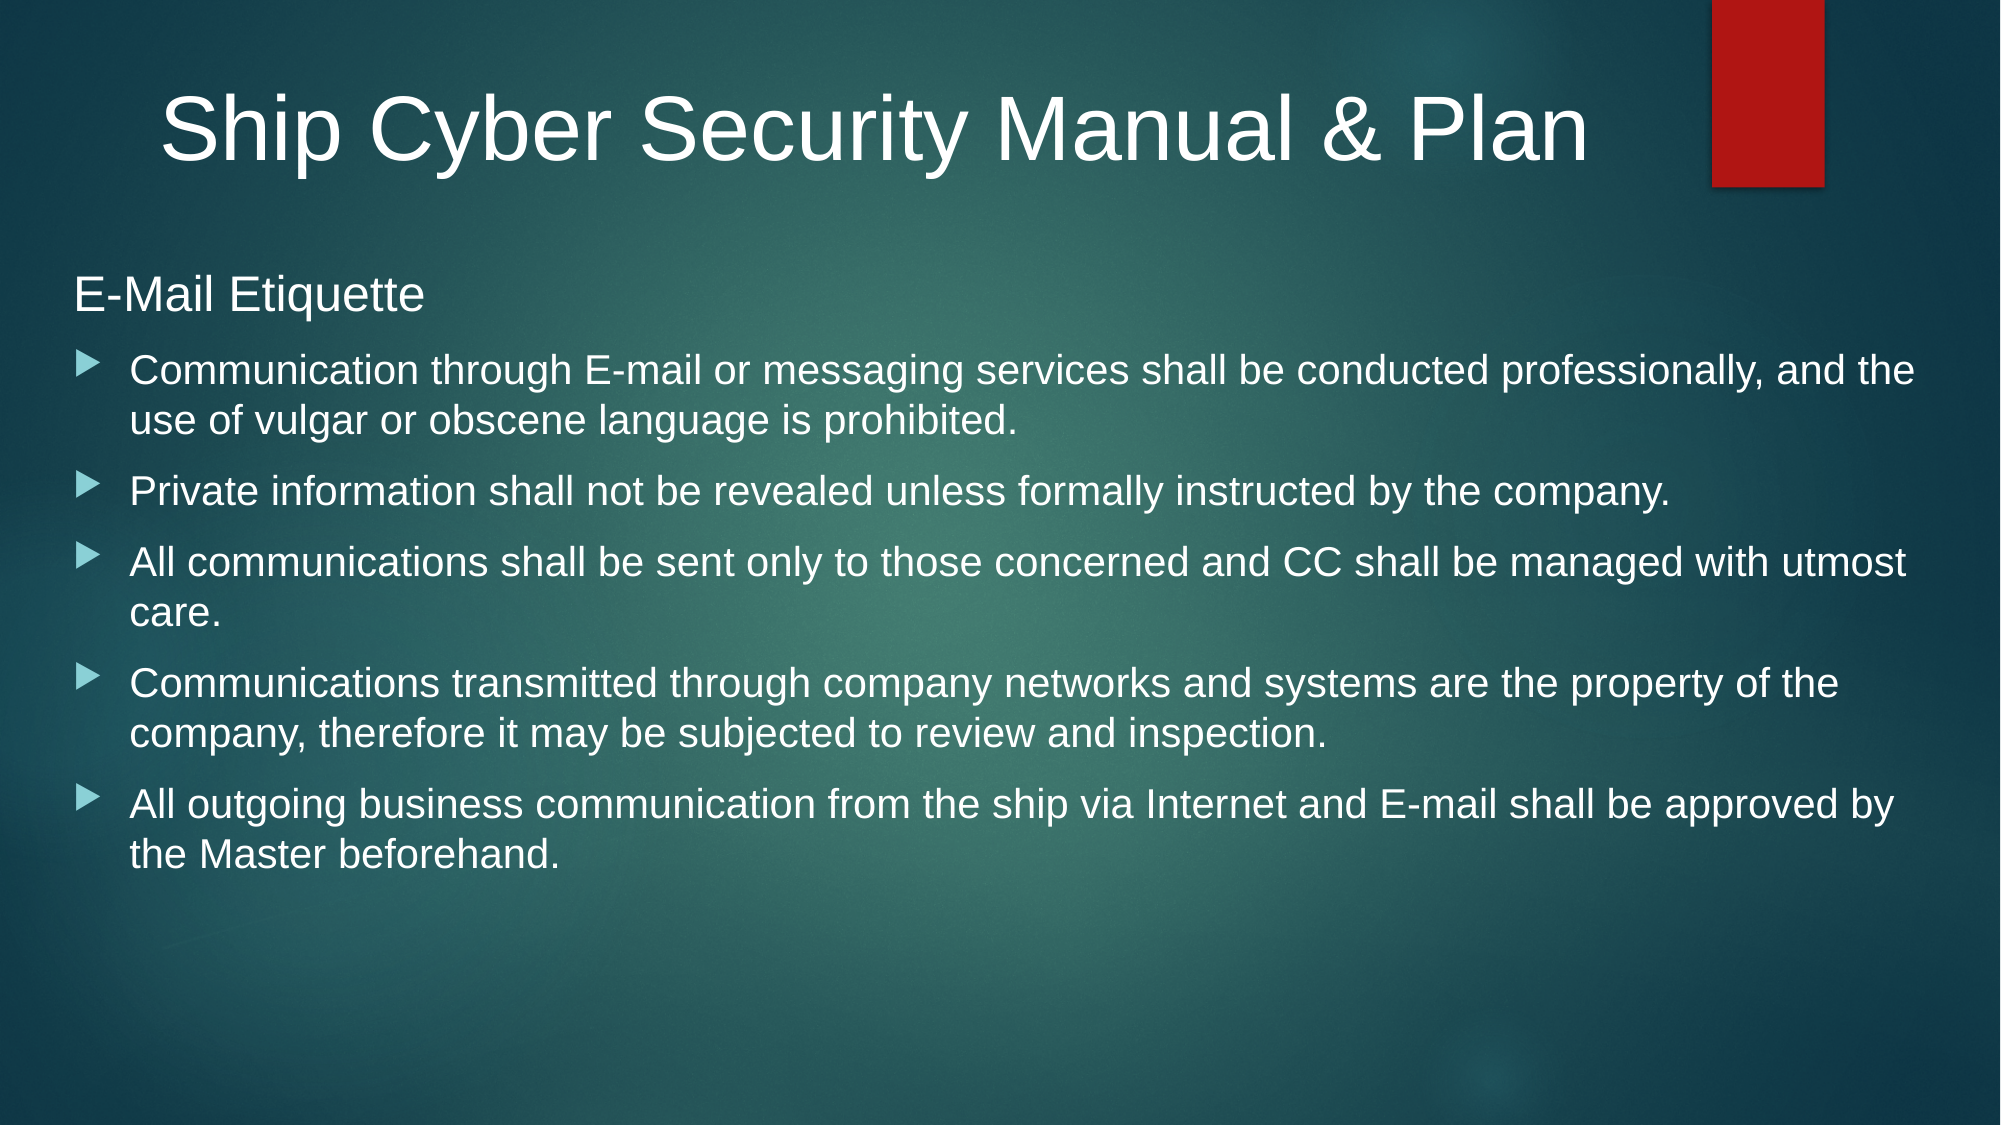

# Ship Cyber Security Manual & Plan
E-Mail Etiquette
Communication through E-mail or messaging services shall be conducted professionally, and the use of vulgar or obscene language is prohibited.
Private information shall not be revealed unless formally instructed by the company.
All communications shall be sent only to those concerned and CC shall be managed with utmost care.
Communications transmitted through company networks and systems are the property of the company, therefore it may be subjected to review and inspection.
All outgoing business communication from the ship via Internet and E-mail shall be approved by the Master beforehand.